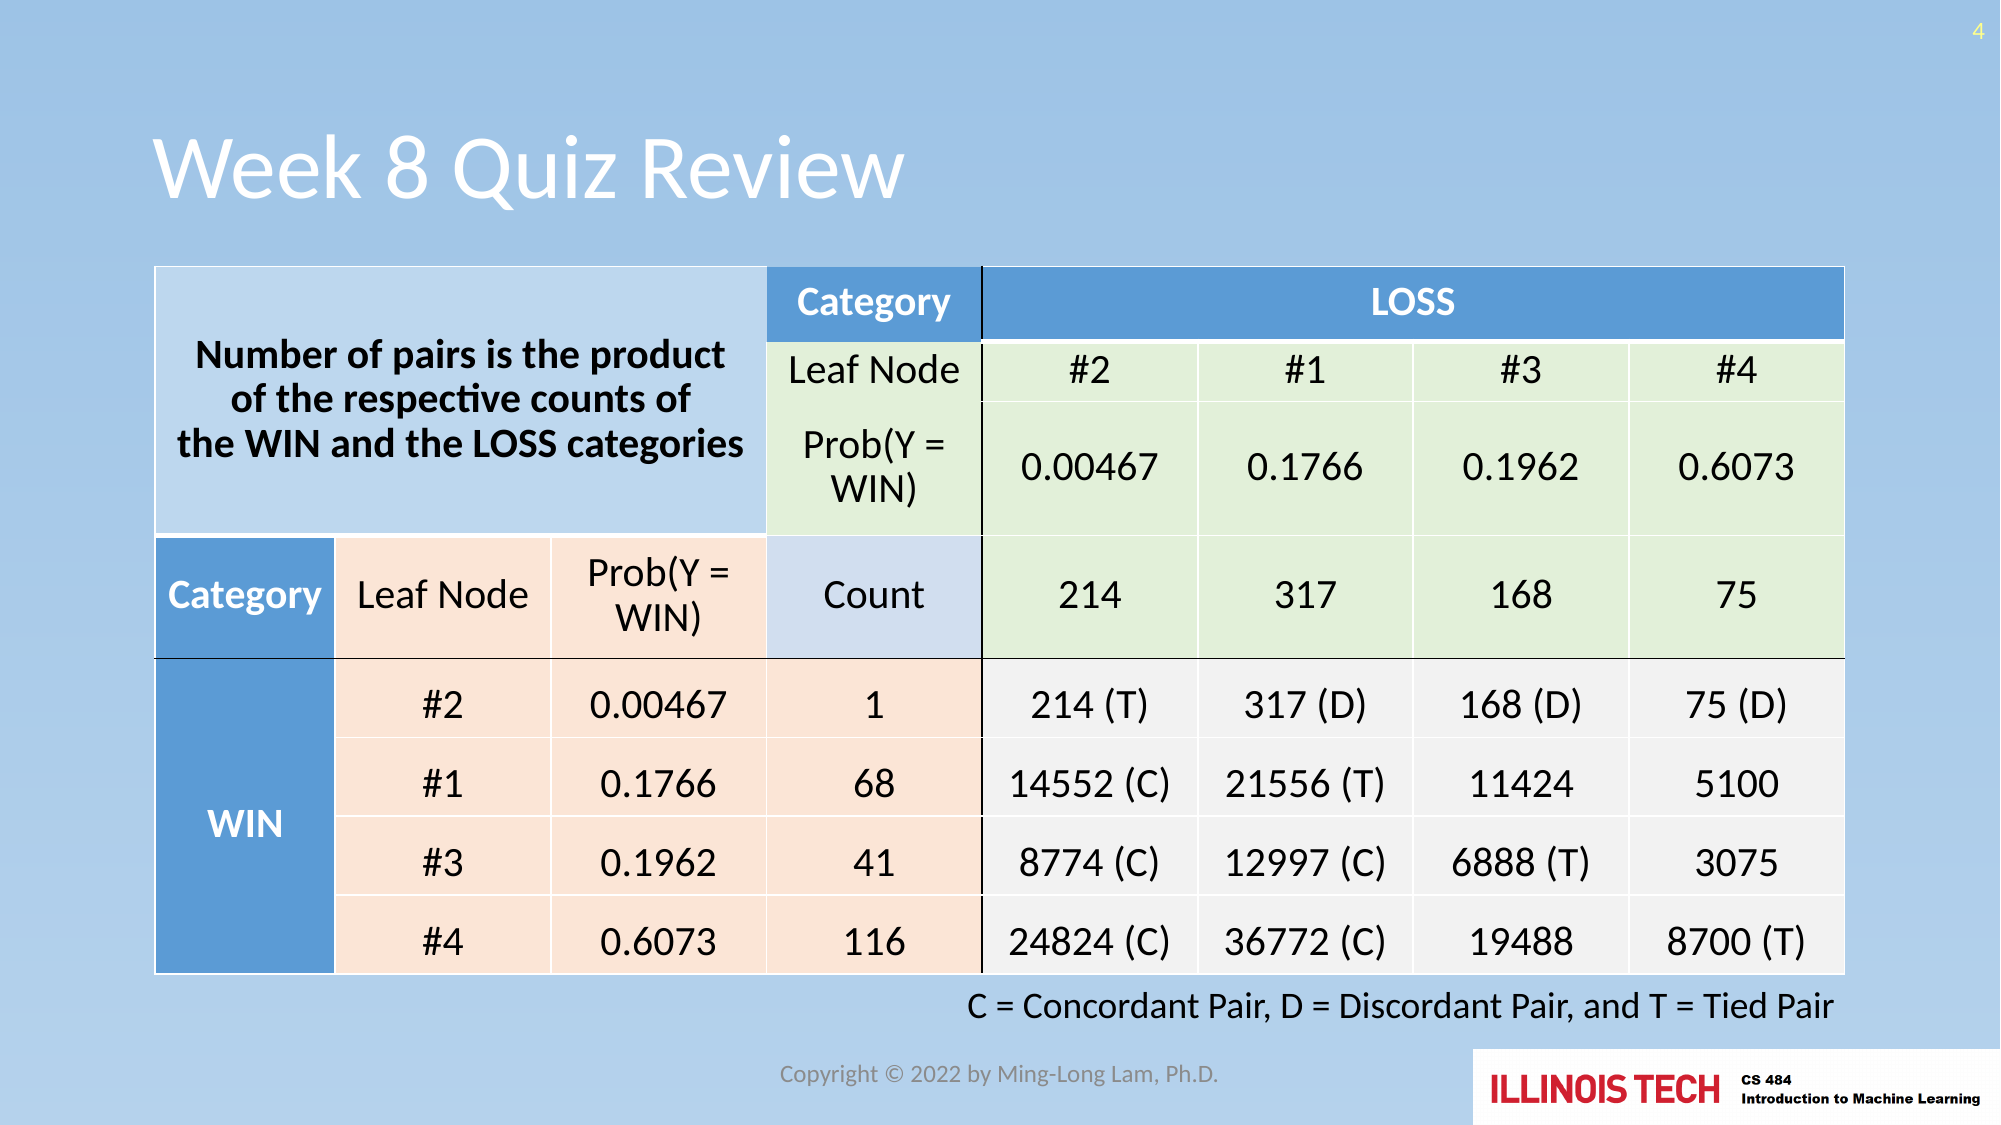

4
# Week 8 Quiz Review
| Number of pairs is the product of the respective counts of the WIN and the LOSS categories |  |  | Category | LOSS |  |  |  |
| --- | --- | --- | --- | --- | --- | --- | --- |
|  |  |  | Leaf Node | #2 | #1 | #3 | #4 |
|  |  |  | Prob(Y = WIN) | 0.00467 | 0.1766 | 0.1962 | 0.6073 |
| Category | Leaf Node | Prob(Y = WIN) | Count | 214 | 317 | 168 | 75 |
| WIN | #2 | 0.00467 | 1 | 214 (T) | 317 (D) | 168 (D) | 75 (D) |
|  | #1 | 0.1766 | 68 | 14552 (C) | 21556 (T) | 11424 | 5100 |
|  | #3 | 0.1962 | 41 | 8774 (C) | 12997 (C) | 6888 (T) | 3075 |
|  | #4 | 0.6073 | 116 | 24824 (C) | 36772 (C) | 19488 | 8700 (T) |
C = Concordant Pair, D = Discordant Pair, and T = Tied Pair
Copyright © 2022 by Ming-Long Lam, Ph.D.